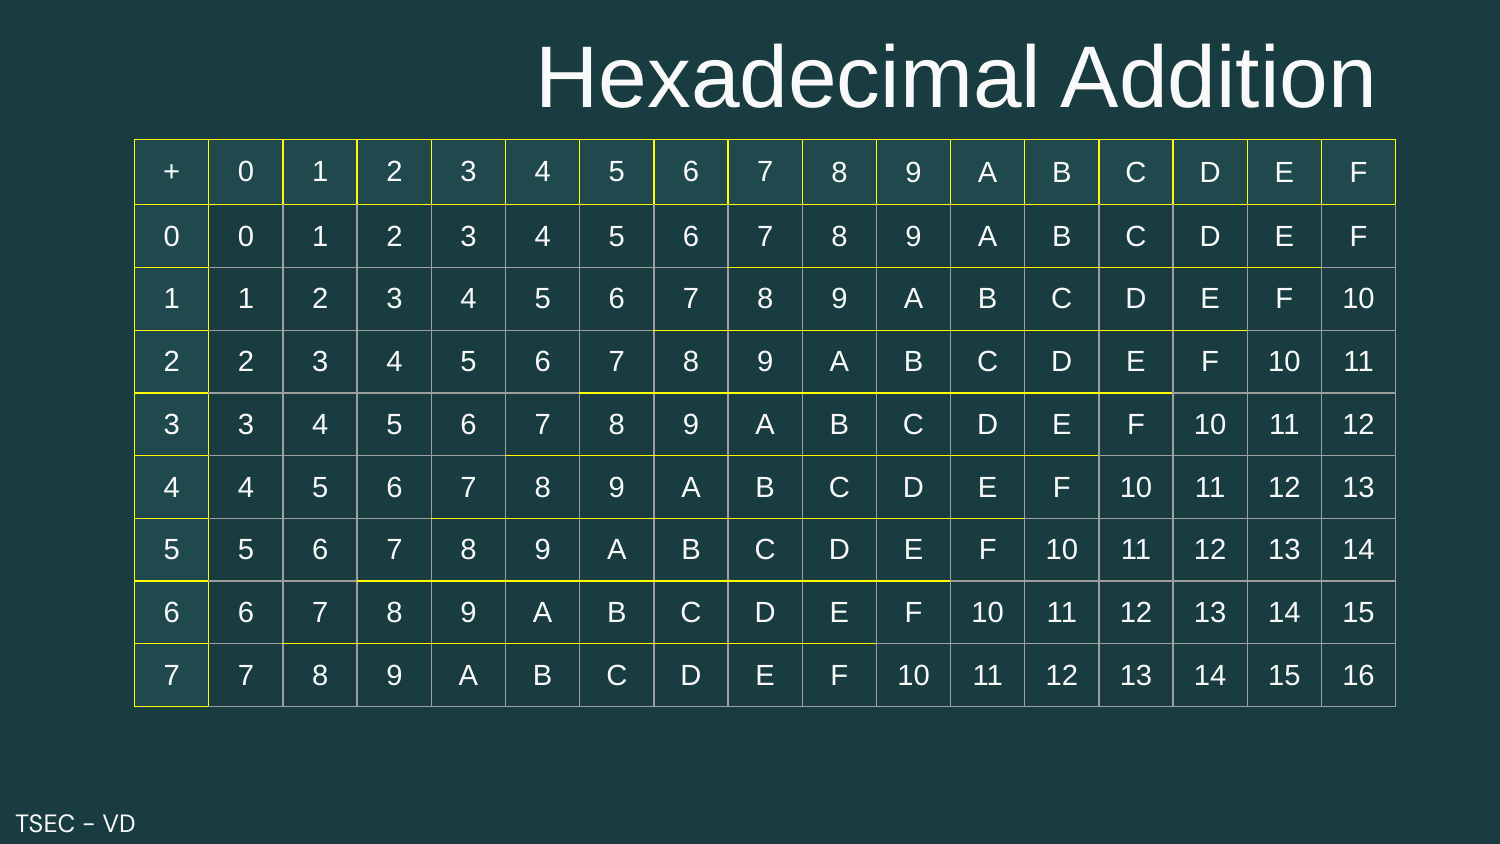

# Hexadecimal Addition
| + | 0 | 1 | 2 | 3 | 4 | 5 | 6 | 7 | 8 | 9 | A | B | C | D | E | F |
| --- | --- | --- | --- | --- | --- | --- | --- | --- | --- | --- | --- | --- | --- | --- | --- | --- |
| 0 | 0 | 1 | 2 | 3 | 4 | 5 | 6 | 7 | 8 | 9 | A | B | C | D | E | F |
| 1 | 1 | 2 | 3 | 4 | 5 | 6 | 7 | 8 | 9 | A | B | C | D | E | F | 10 |
| 2 | 2 | 3 | 4 | 5 | 6 | 7 | 8 | 9 | A | B | C | D | E | F | 10 | 11 |
| 3 | 3 | 4 | 5 | 6 | 7 | 8 | 9 | A | B | C | D | E | F | 10 | 11 | 12 |
| 4 | 4 | 5 | 6 | 7 | 8 | 9 | A | B | C | D | E | F | 10 | 11 | 12 | 13 |
| 5 | 5 | 6 | 7 | 8 | 9 | A | B | C | D | E | F | 10 | 11 | 12 | 13 | 14 |
| 6 | 6 | 7 | 8 | 9 | A | B | C | D | E | F | 10 | 11 | 12 | 13 | 14 | 15 |
| 7 | 7 | 8 | 9 | A | B | C | D | E | F | 10 | 11 | 12 | 13 | 14 | 15 | 16 |